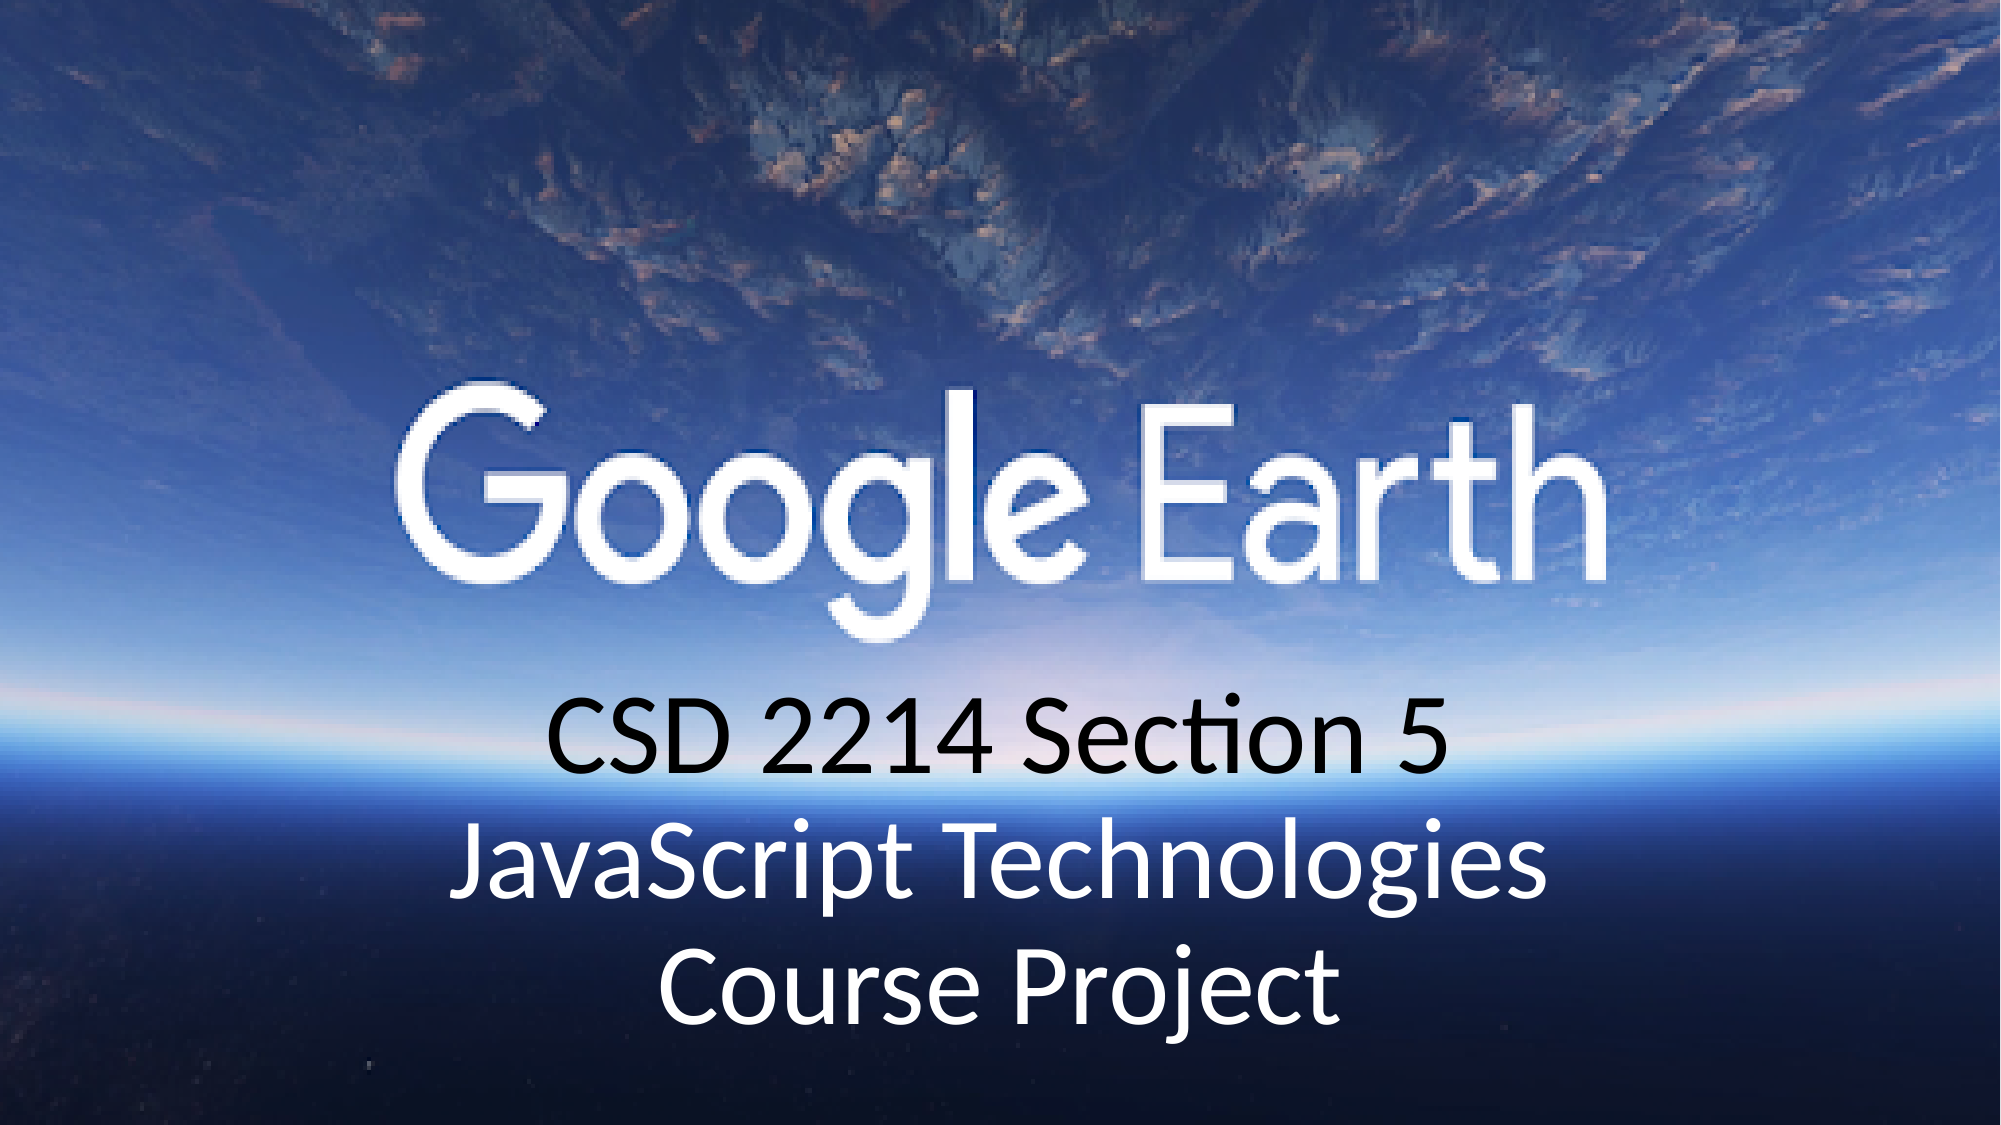

# CSD 2214 Section 5 JavaScript Technologies Course Project